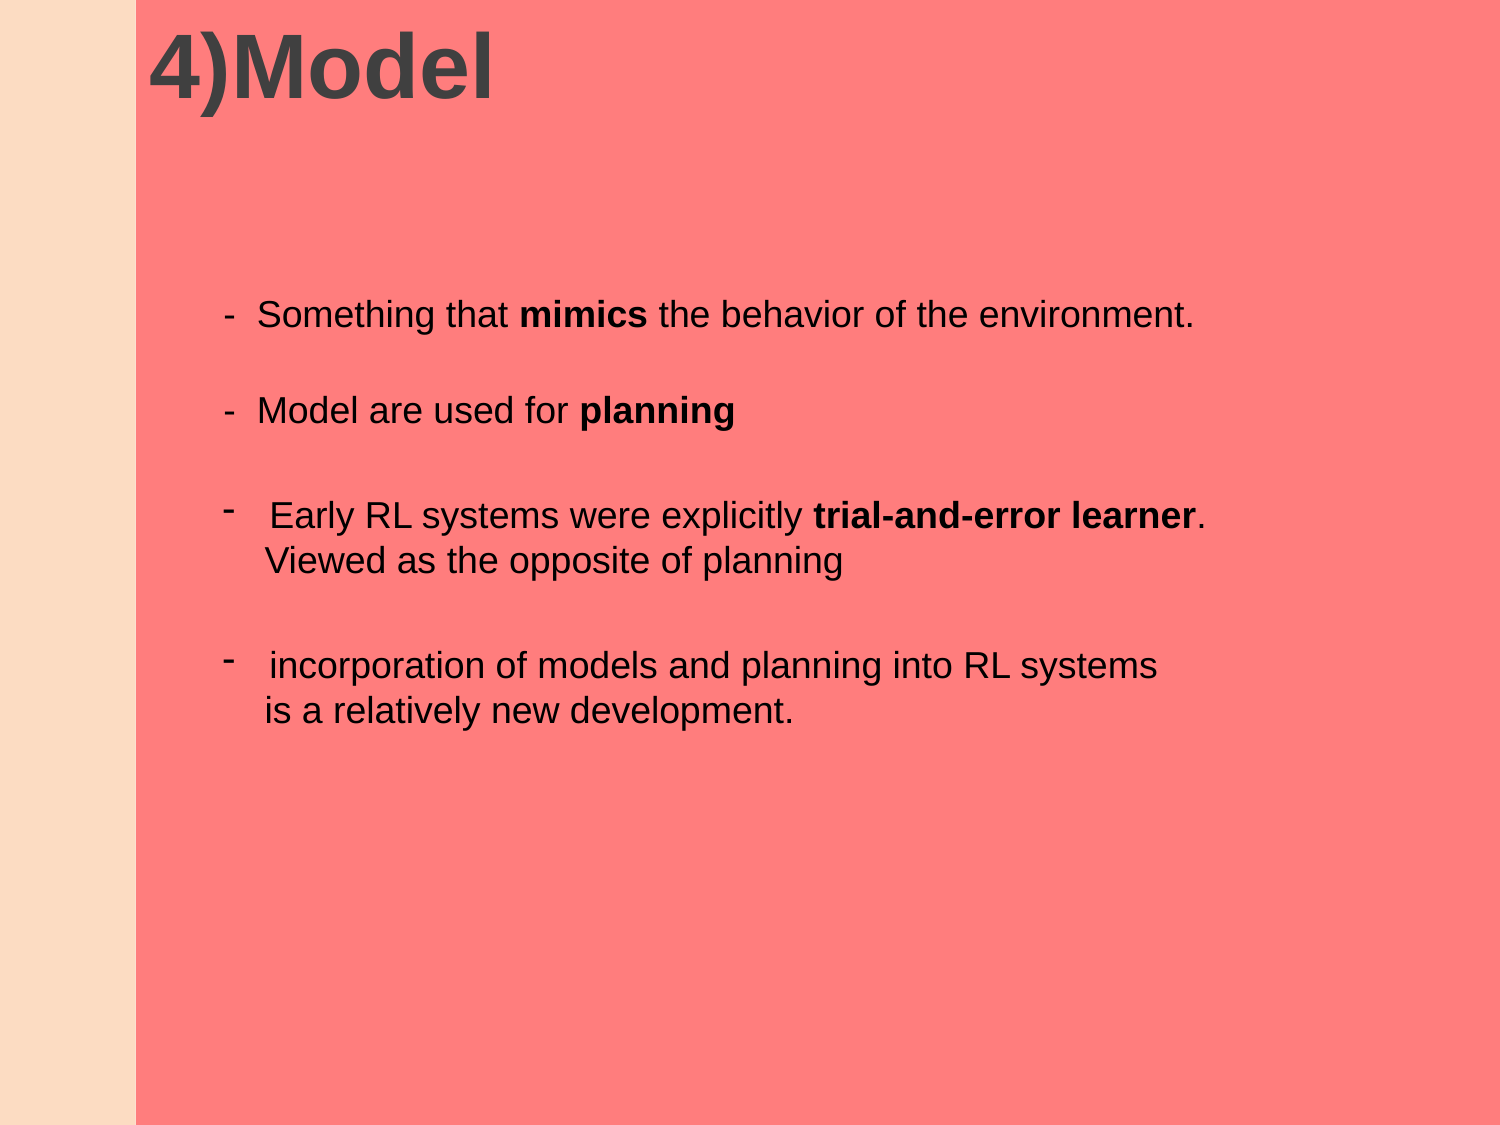

4)Model

-  Something that mimics the behavior of the environment.
-  Model are used for planning
Early RL systems were explicitly trial-and-error learner.
    Viewed as the opposite of planning
incorporation of models and planning into RL systems
    is a relatively new development.